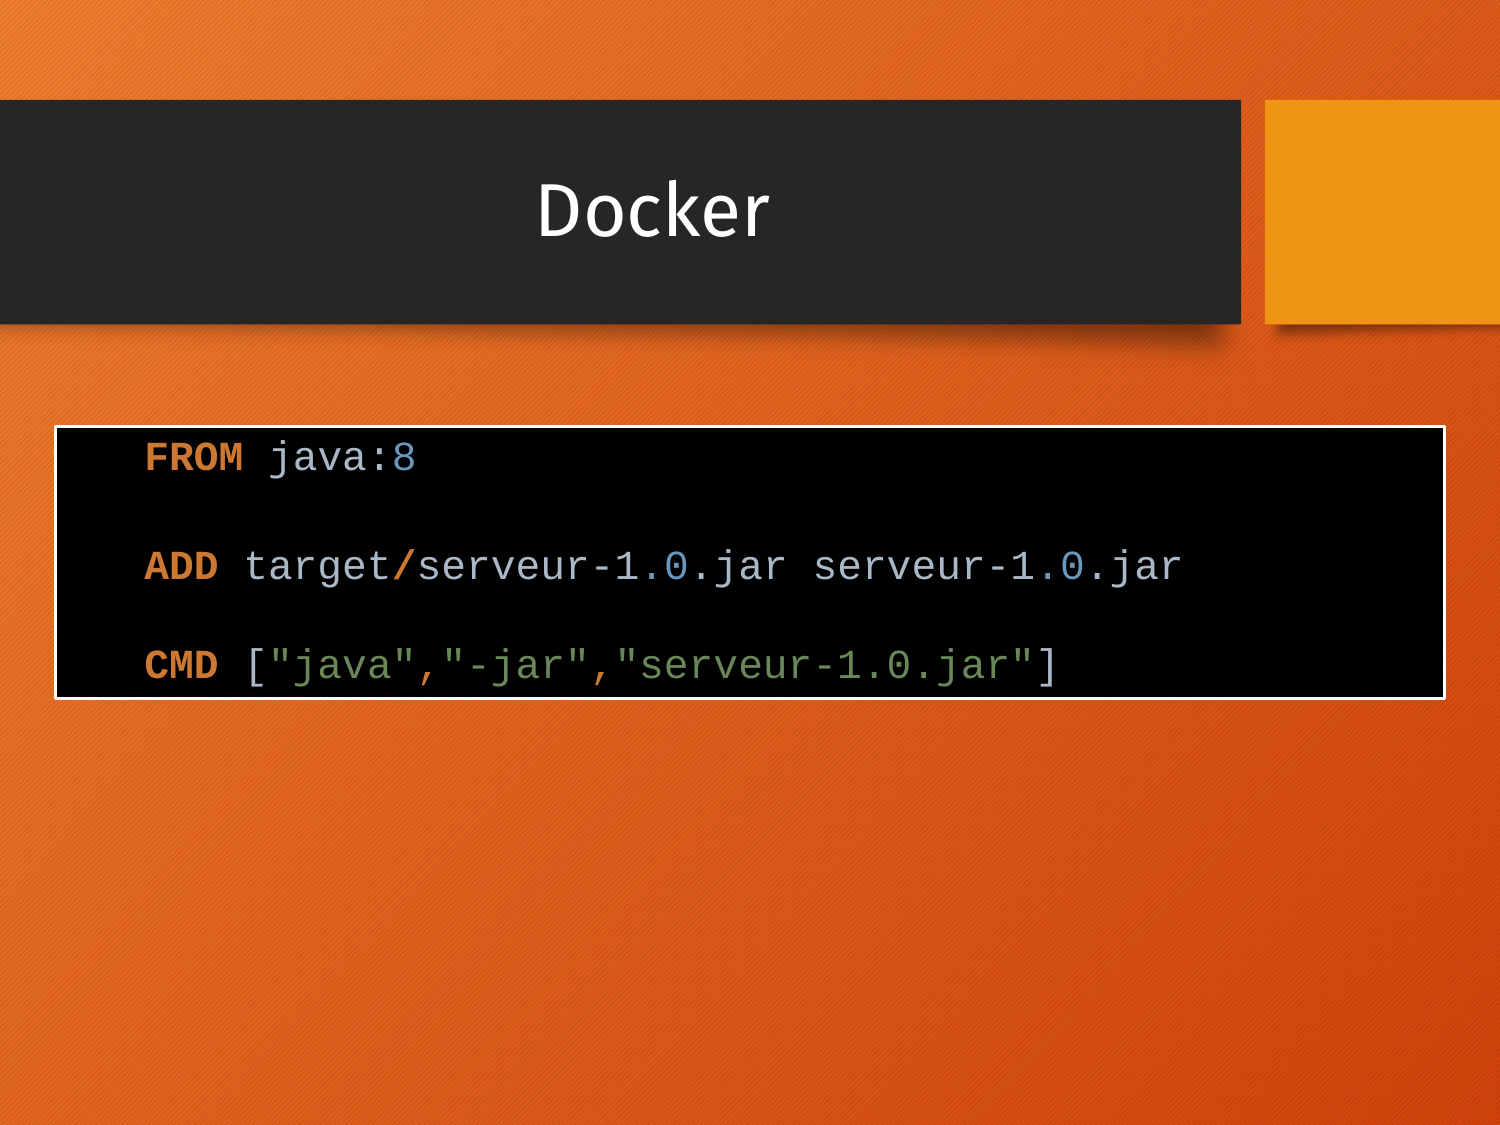

# Docker
FROM java:8

ADD target/serveur-1.0.jar serveur-1.0.jar
CMD ["java","-jar","serveur-1.0.jar"]